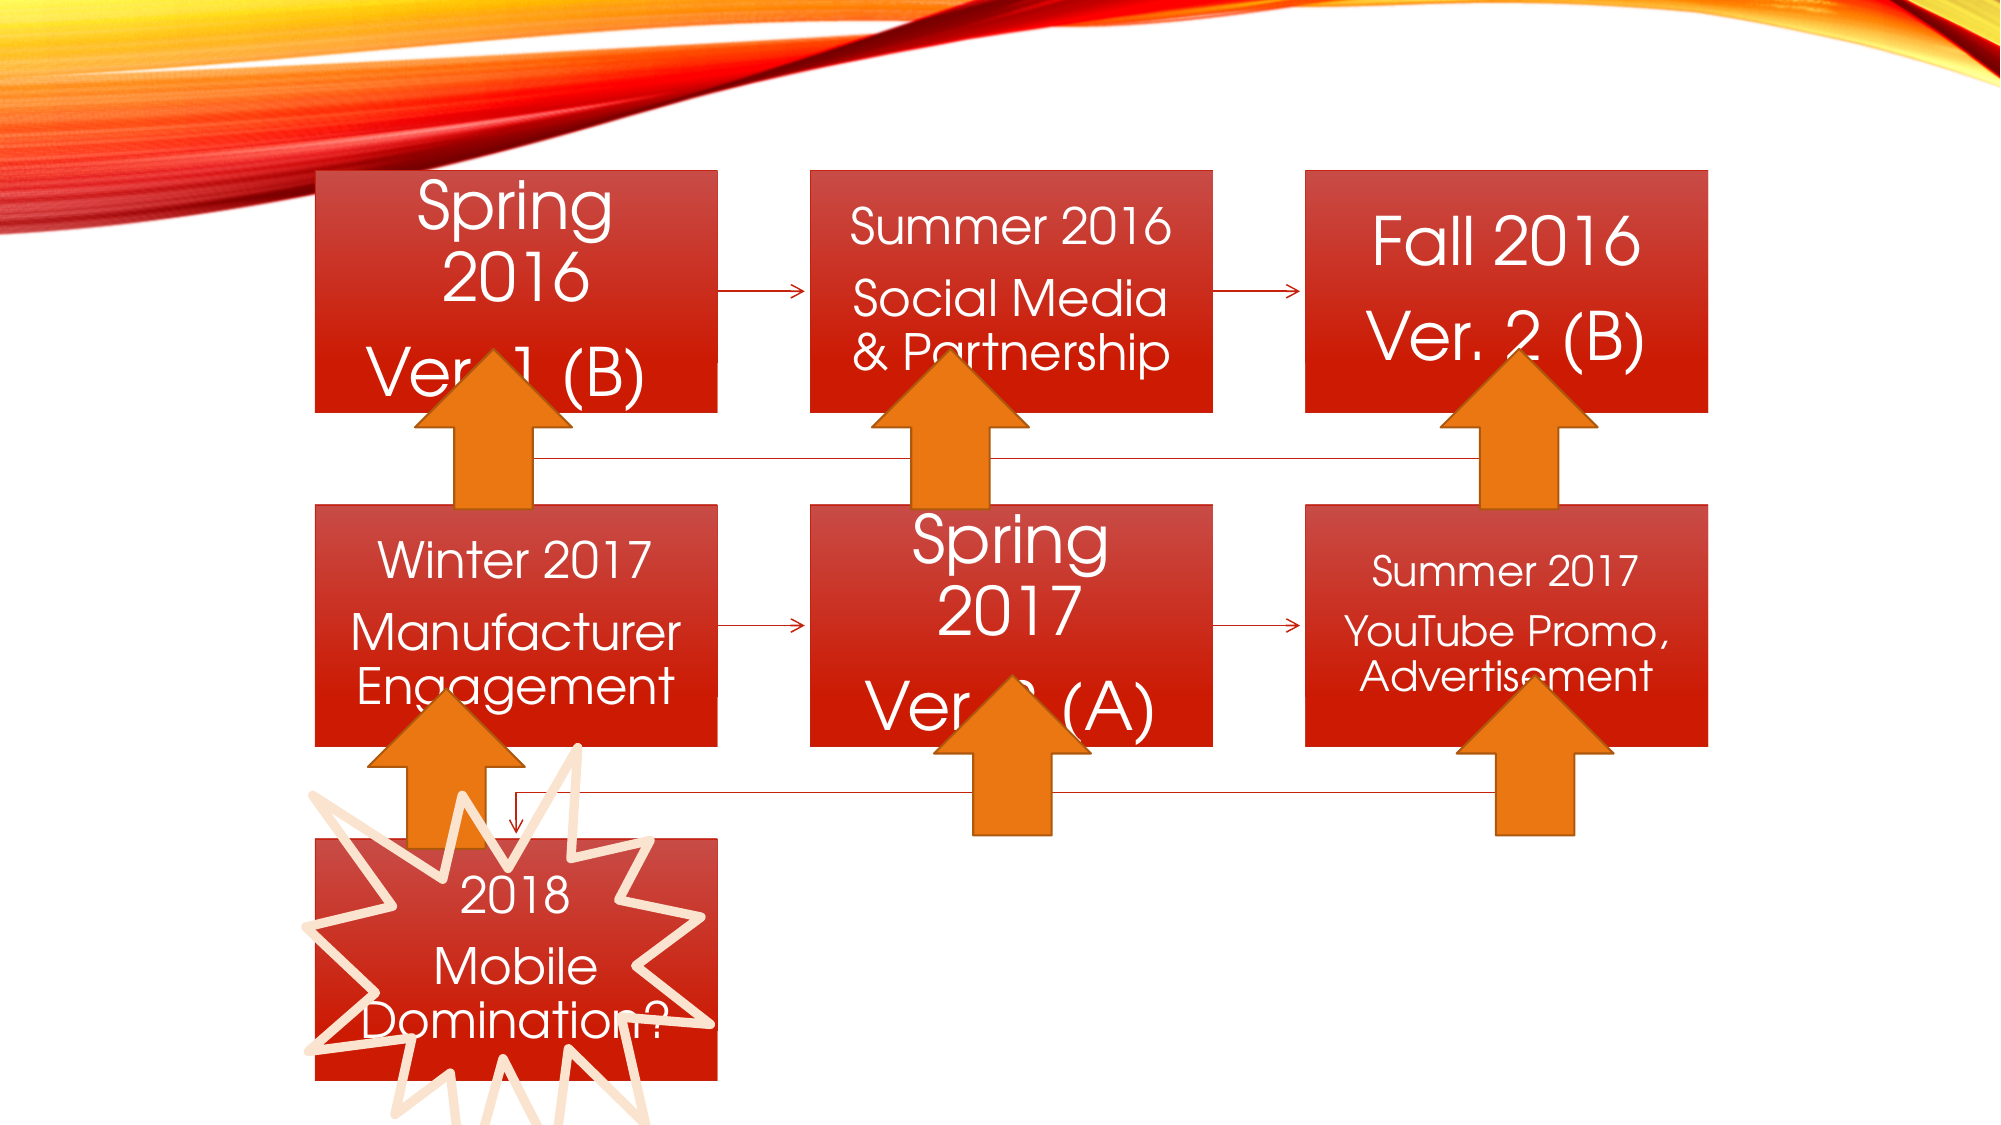

Spring 2016
Ver. 1 (B)

Summer 2016
Social Media & Partnership

Fall 2016
Ver. 2 (B)

Winter 2017
Manufacturer Engagement

Spring 2017
Ver. 3 (A)

Summer 2017
YouTube Promo, Advertisement
2018
Mobile Domination?